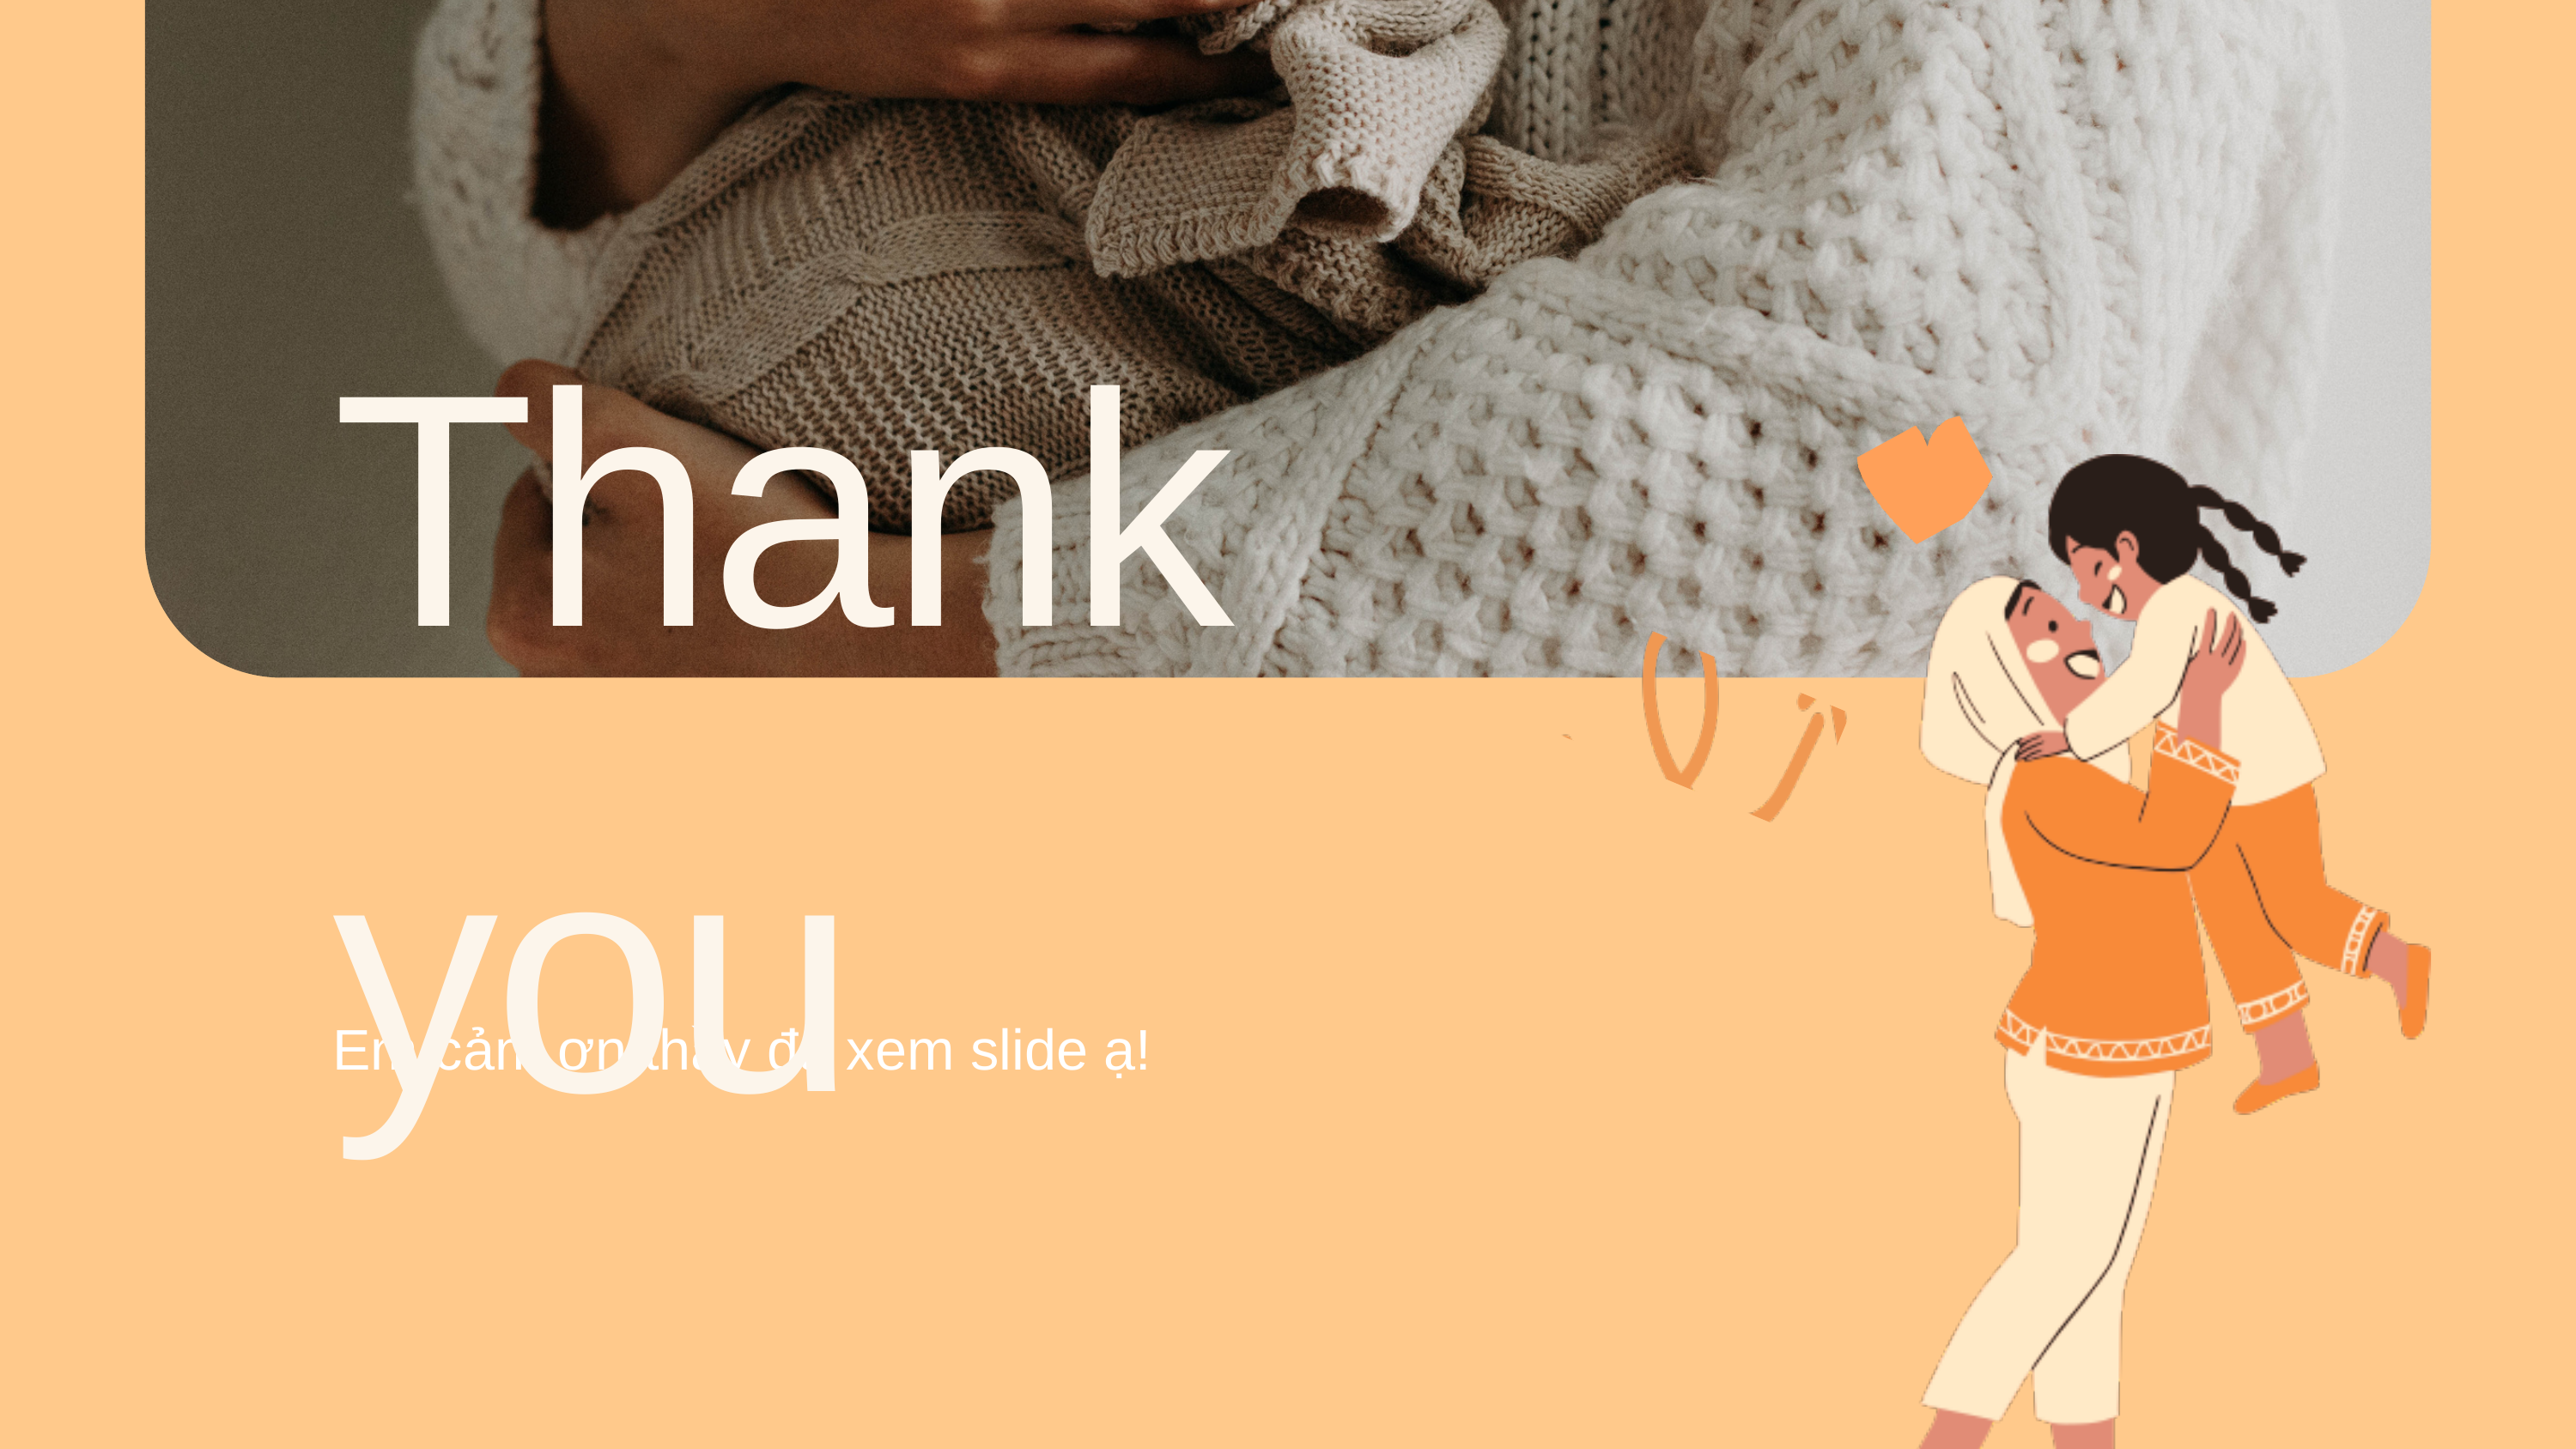

Thank you

Em cảm ơn thầy đã xem slide ạ!